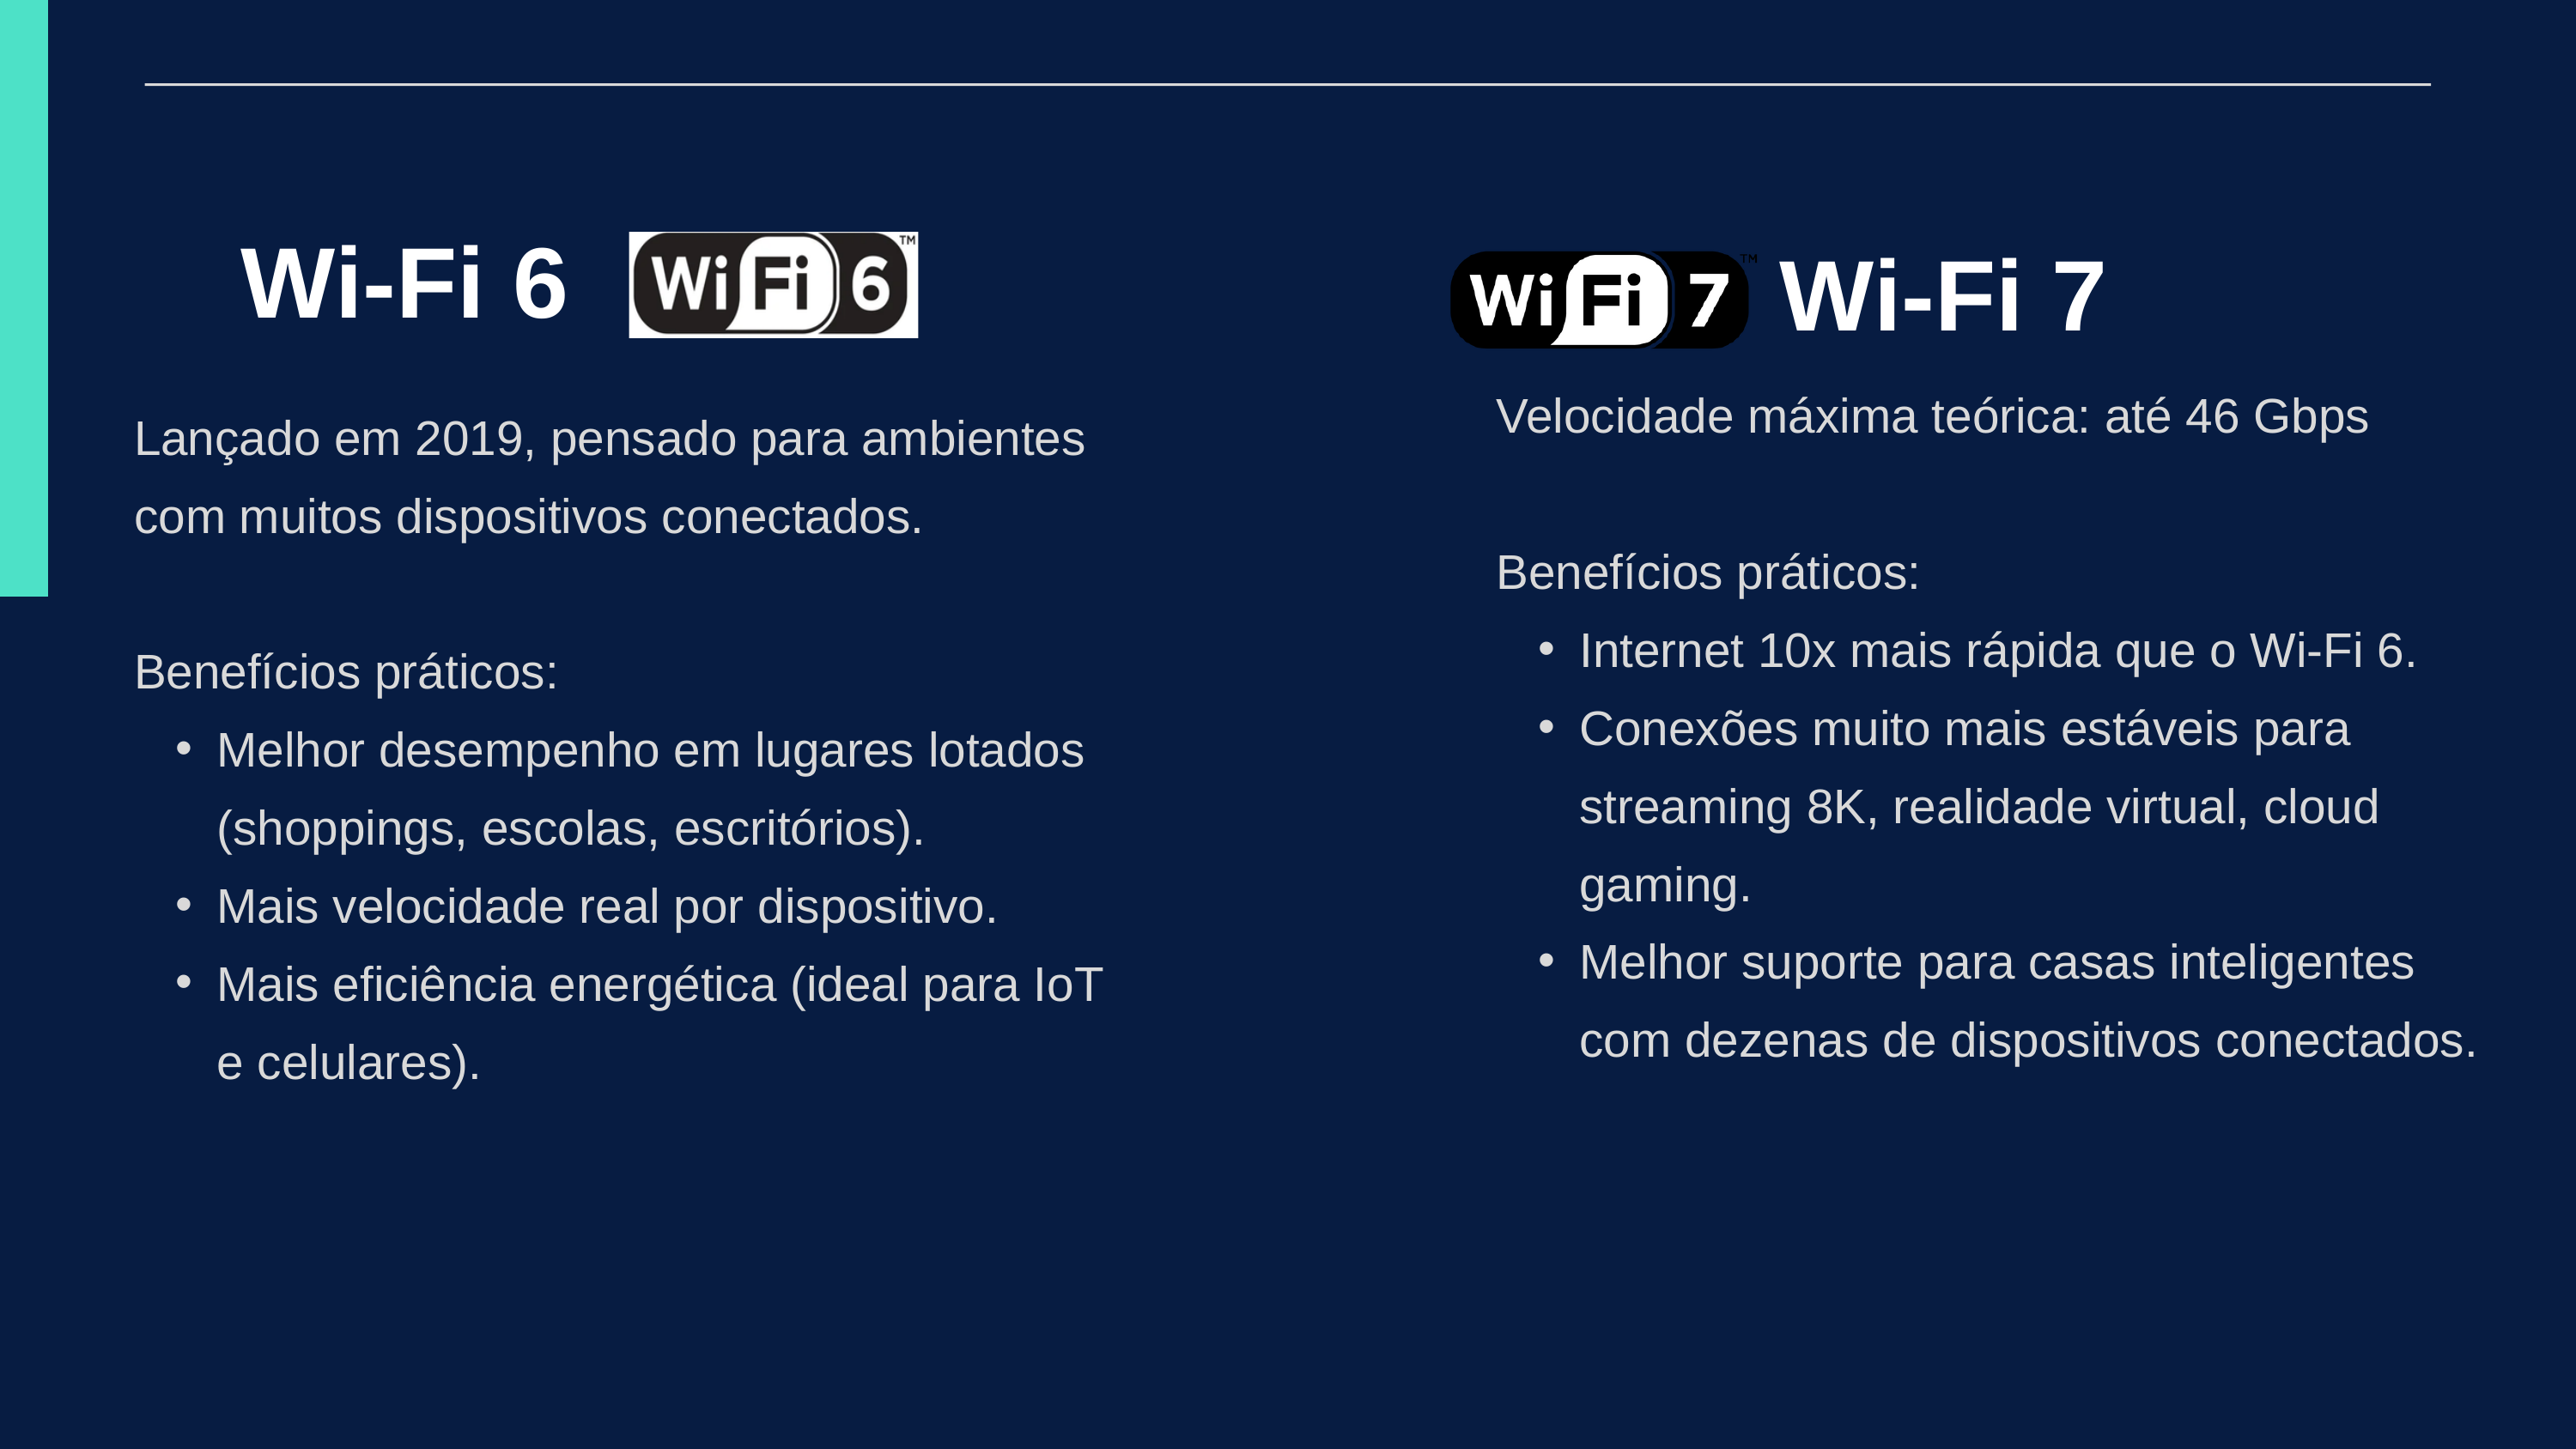

Wi-Fi 6

Wi-Fi 7

Velocidade máxima teórica: até 46 Gbps

Benefícios práticos:
Internet 10x mais rápida que o Wi-Fi 6.
Conexões muito mais estáveis para streaming 8K, realidade virtual, cloud gaming.
Melhor suporte para casas inteligentes com dezenas de dispositivos conectados.

Lançado em 2019, pensado para ambientes com muitos dispositivos conectados.

Benefícios práticos:
Melhor desempenho em lugares lotados (shoppings, escolas, escritórios).
Mais velocidade real por dispositivo.
Mais eficiência energética (ideal para IoT e celulares).